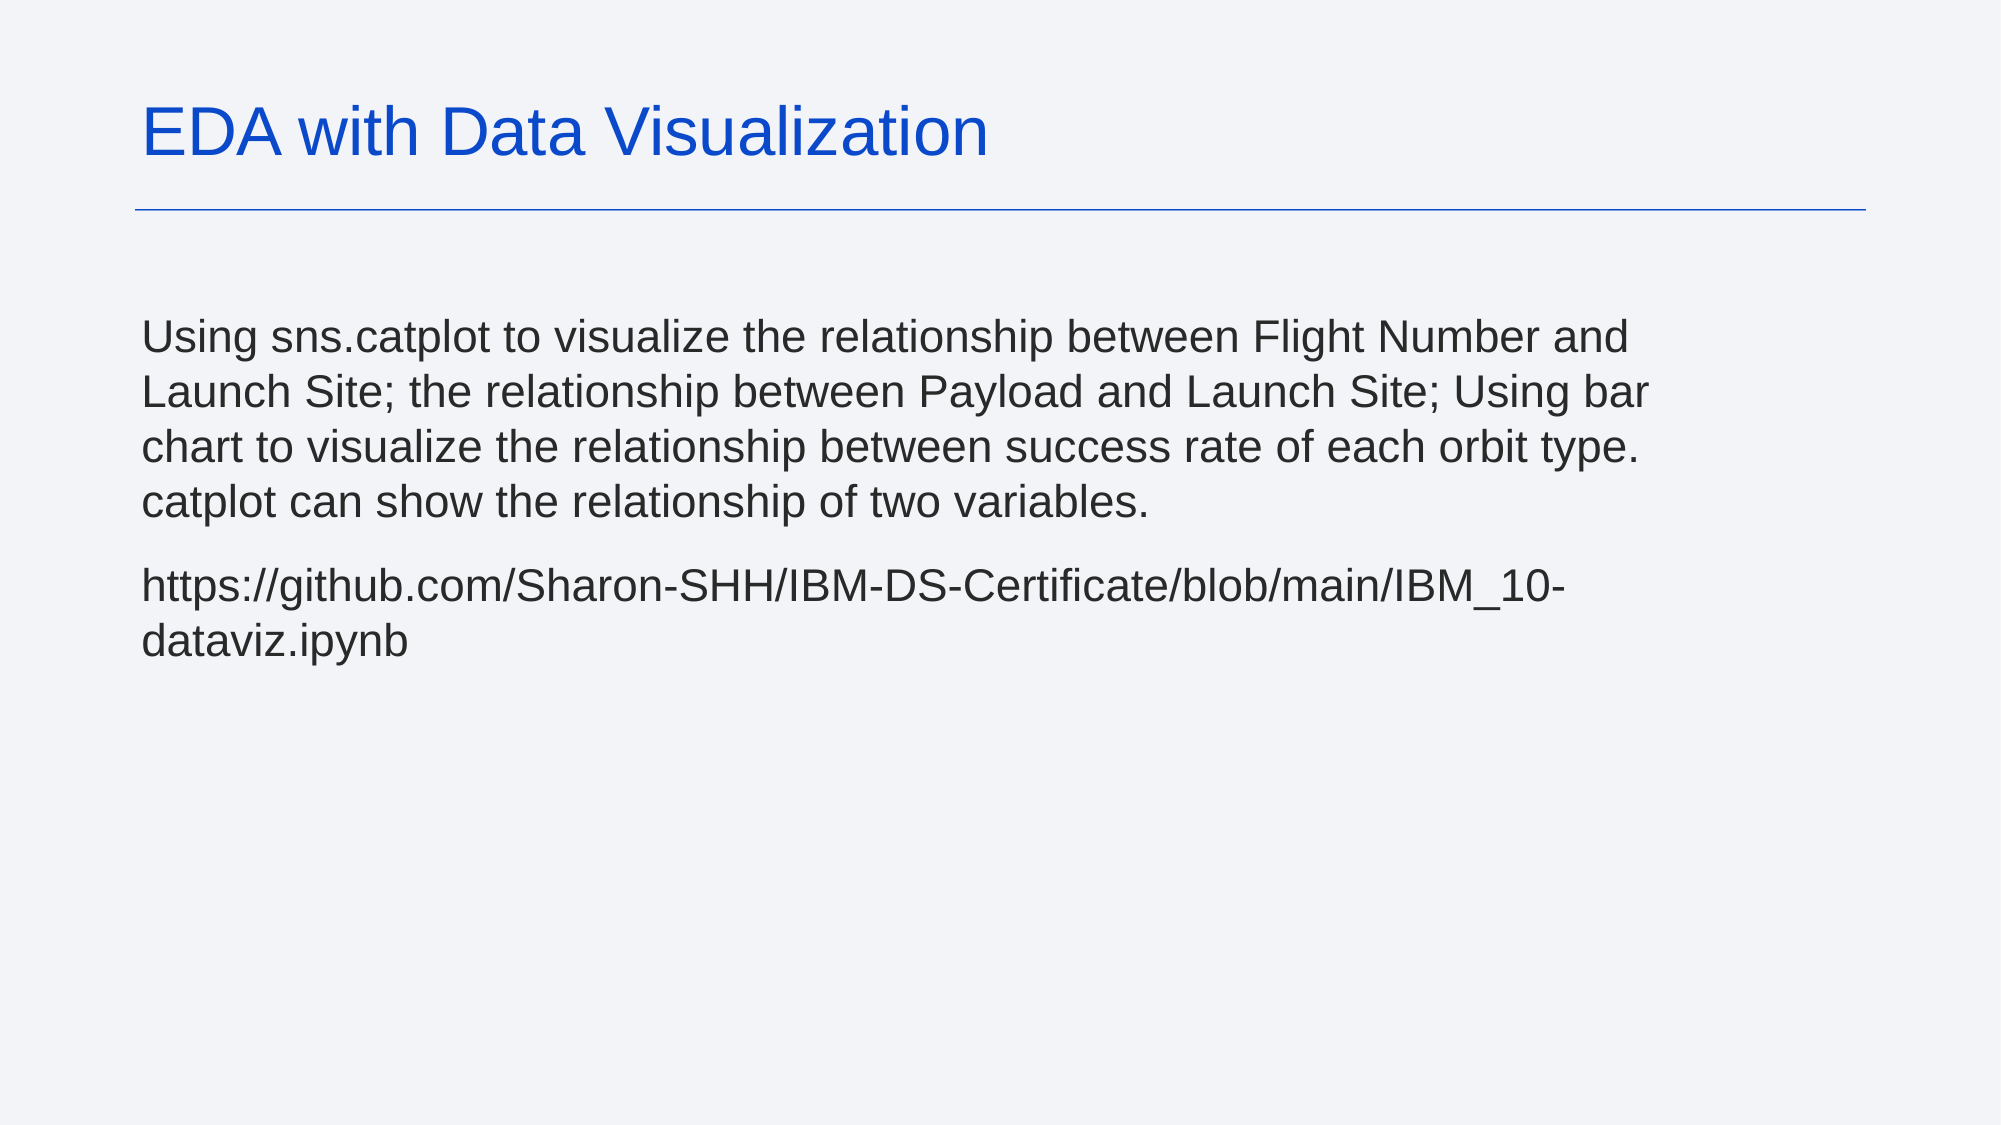

EDA with Data Visualization
Using sns.catplot to visualize the relationship between Flight Number and Launch Site; the relationship between Payload and Launch Site; Using bar chart to visualize the relationship between success rate of each orbit type. catplot can show the relationship of two variables.
https://github.com/Sharon-SHH/IBM-DS-Certificate/blob/main/IBM_10-dataviz.ipynb

11